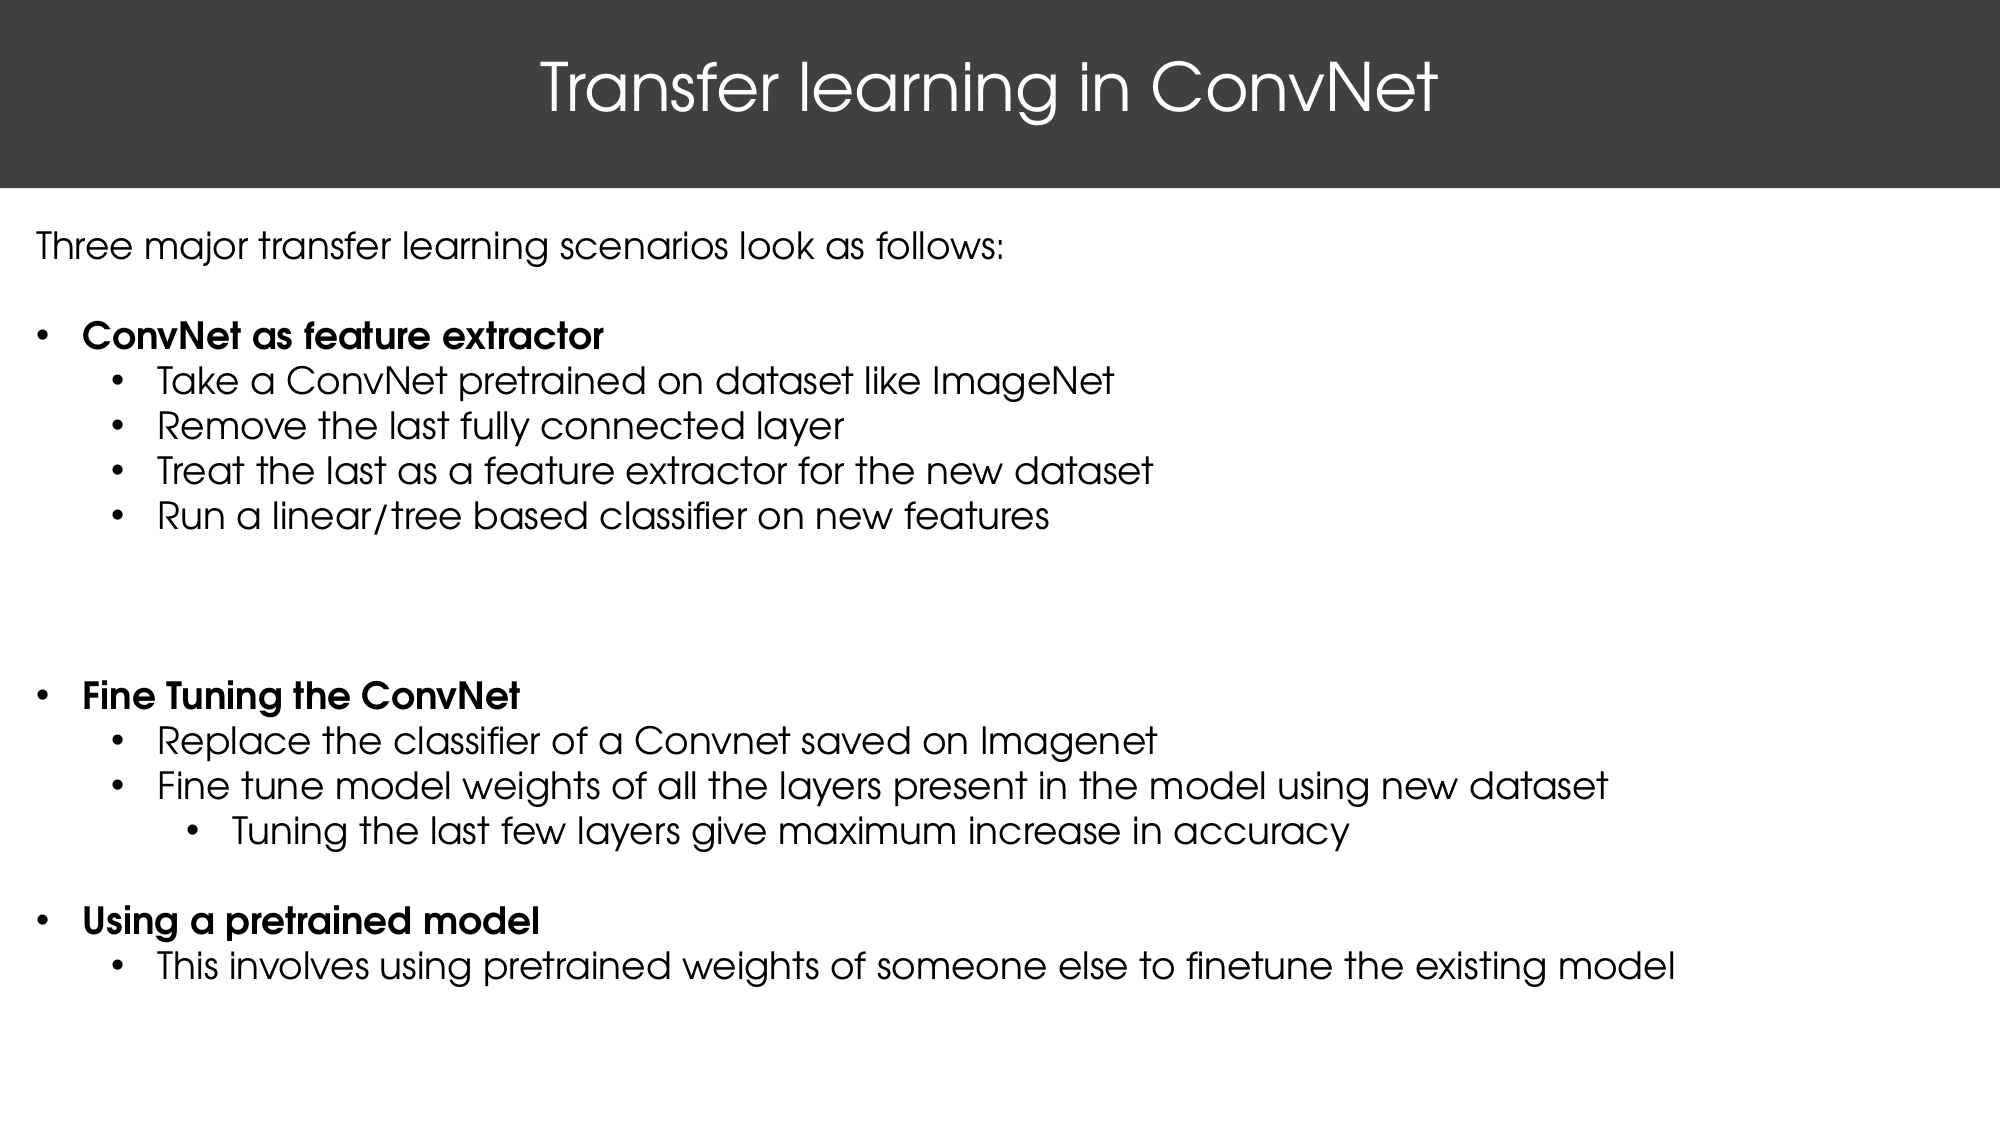

Transfer learning in ConvNet
Three major transfer learning scenarios look as follows:

ConvNet as feature extractor
Take a ConvNet pretrained on dataset like ImageNet
Remove the last fully connected layer
Treat the last as a feature extractor for the new dataset
Run a linear/tree based classifier on new features

Fine Tuning the ConvNet
Replace the classifier of a Convnet saved on Imagenet
Fine tune model weights of all the layers present in the model using new dataset
Tuning the last few layers give maximum increase in accuracy

Using a pretrained model
This involves using pretrained weights of someone else to finetune the existing model